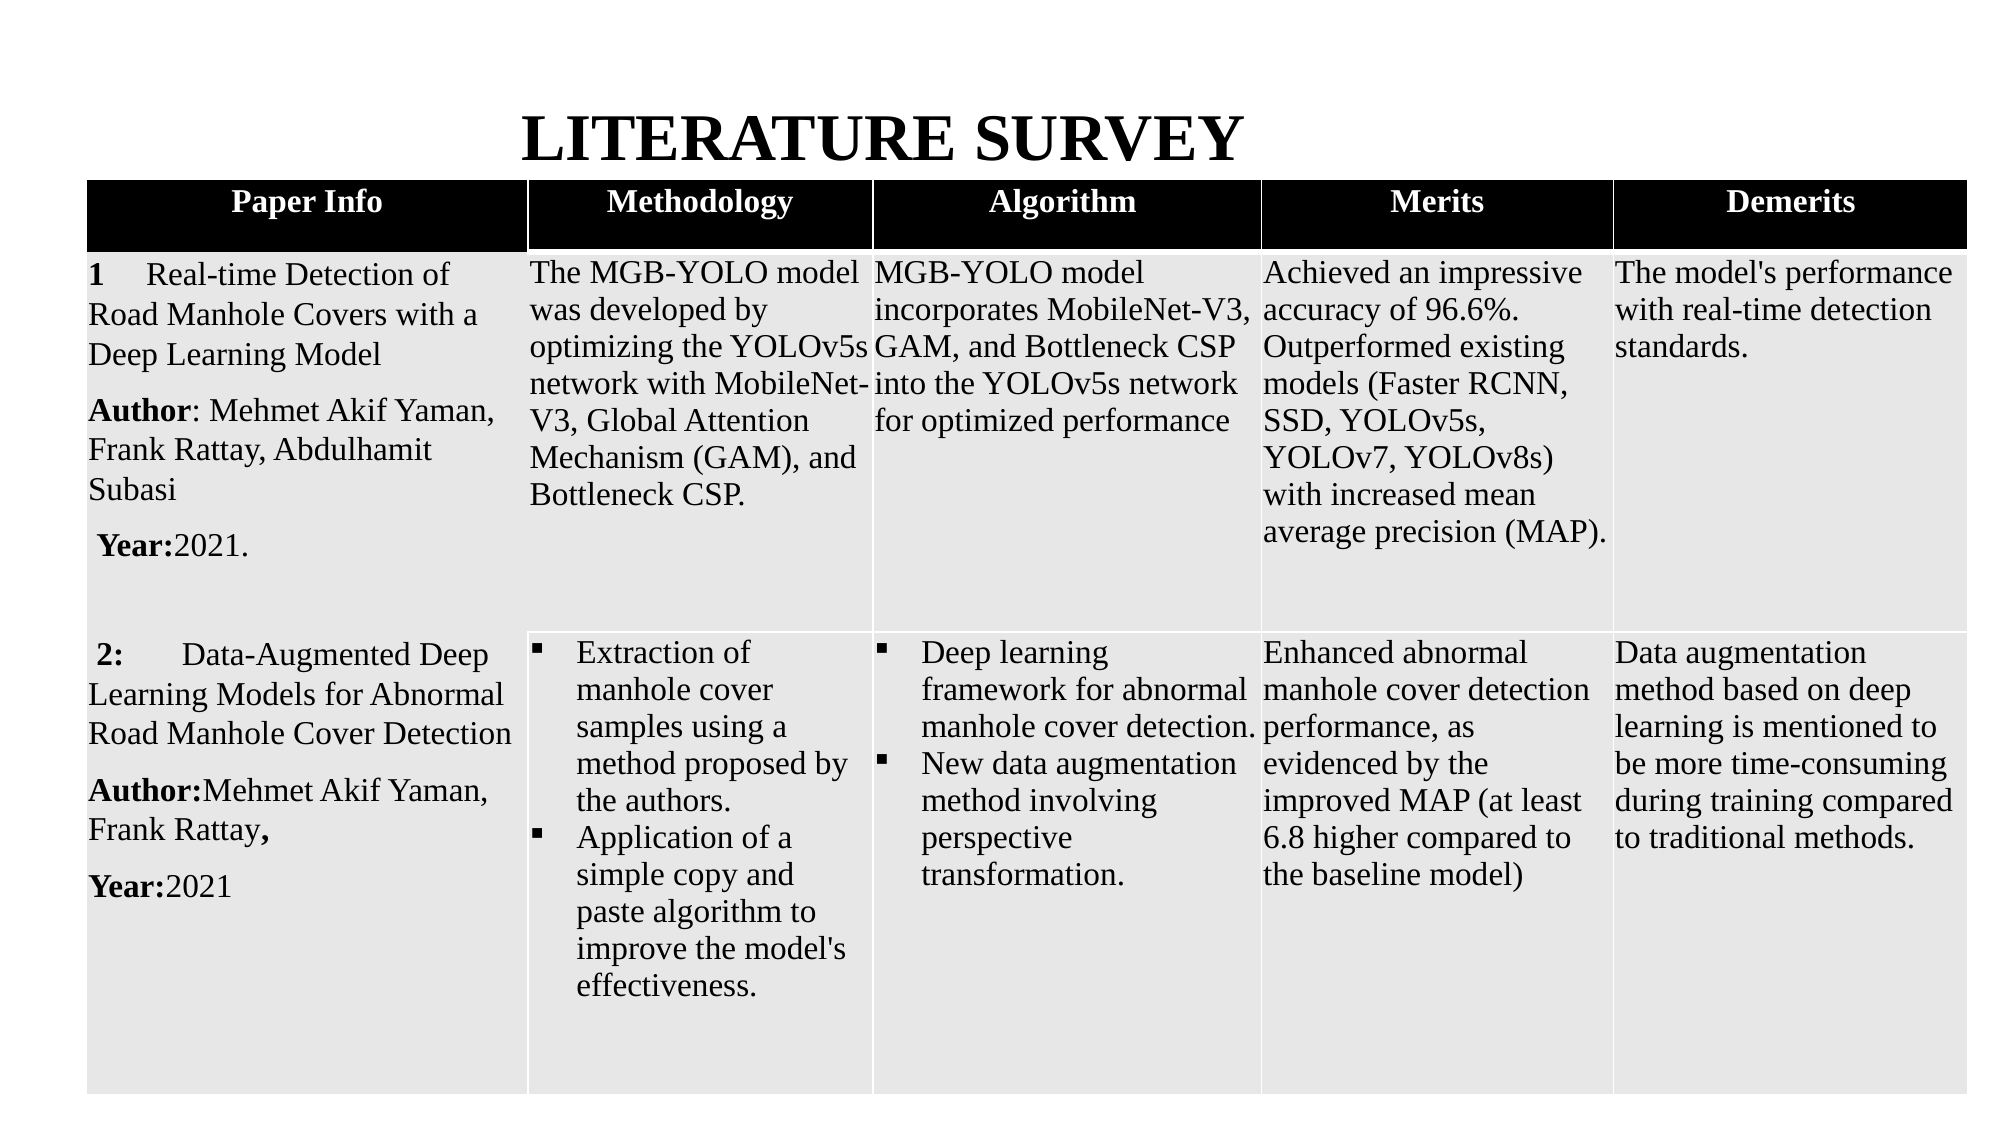

# LITERATURE SURVEY
| Paper Info | Methodology | Algorithm | Merits | Demerits |
| --- | --- | --- | --- | --- |
| 1 Real-time Detection of Road Manhole Covers with a Deep Learning Model Author: Mehmet Akif Yaman, Frank Rattay, Abdulhamit Subasi Year:2021. | The MGB-YOLO model was developed by optimizing the YOLOv5s network with MobileNet-V3, Global Attention Mechanism (GAM), and Bottleneck CSP. | MGB-YOLO model incorporates MobileNet-V3, GAM, and Bottleneck CSP into the YOLOv5s network for optimized performance | Achieved an impressive accuracy of 96.6%. Outperformed existing models (Faster RCNN, SSD, YOLOv5s, YOLOv7, YOLOv8s) with increased mean average precision (MAP). | The model's performance with real-time detection standards. |
| 2: Data-Augmented Deep Learning Models for Abnormal Road Manhole Cover Detection Author:Mehmet Akif Yaman, Frank Rattay, Year:2021 | Extraction of manhole cover samples using a method proposed by the authors. Application of a simple copy and paste algorithm to improve the model's effectiveness. | Deep learning framework for abnormal manhole cover detection. New data augmentation method involving perspective transformation. | Enhanced abnormal manhole cover detection performance, as evidenced by the improved MAP (at least 6.8 higher compared to the baseline model) | Data augmentation method based on deep learning is mentioned to be more time-consuming during training compared to traditional methods. |
Paper Title 3:Design and Implementation of Manhole Cover Safety Monitoring System based on Smart Light Pole
Author:
Year:2022.
objective of the study is to propose a safety monitoring system for manhole covers based on smart light poles.
processes and controls various data related to manhole covers, including movement, loss, tilt, flooding, and positioning.
The data frame is transmitted to the LoRa gateway of the nearby smart light pole using the LoRa communication protocol.
STM32F103C8T6 microcontroller, LoRa communication protocol, and an integrated package for the terminal sensing control device
Efficient and accurate realization of all-round and multi-modal safety linkage monitoring of urban manhole covers
challenging  related  details about the algorithms
Paper Title 4: Detection and Localization of Manhole and Joint Covers in Radar Images by Support Vector Machine and Hough Transform
Author:Takahiro Yamaguchi, Tsukasa Mizutani
Year:2021
detection and localization of manhole and joint covers in radar images using a combination of Support Vector Machine (SVM) and Hough transform.
Utilization of Ground Penetrating Radar (GPR) for capturing radar images.
Development of a Support Vector Machine (SVM.
Support Vector Machine (SVM): The machine learning model is trained with features extracted using Histogram of Oriented Gradient (HOG) and Laplacian filter.
High Classification Accuracy: The SVM model achieved a classification accuracy of up to 98% for manhole, joint covers, and pavement sections
The information provided does not include a reference link for further details and validation of the presented work.